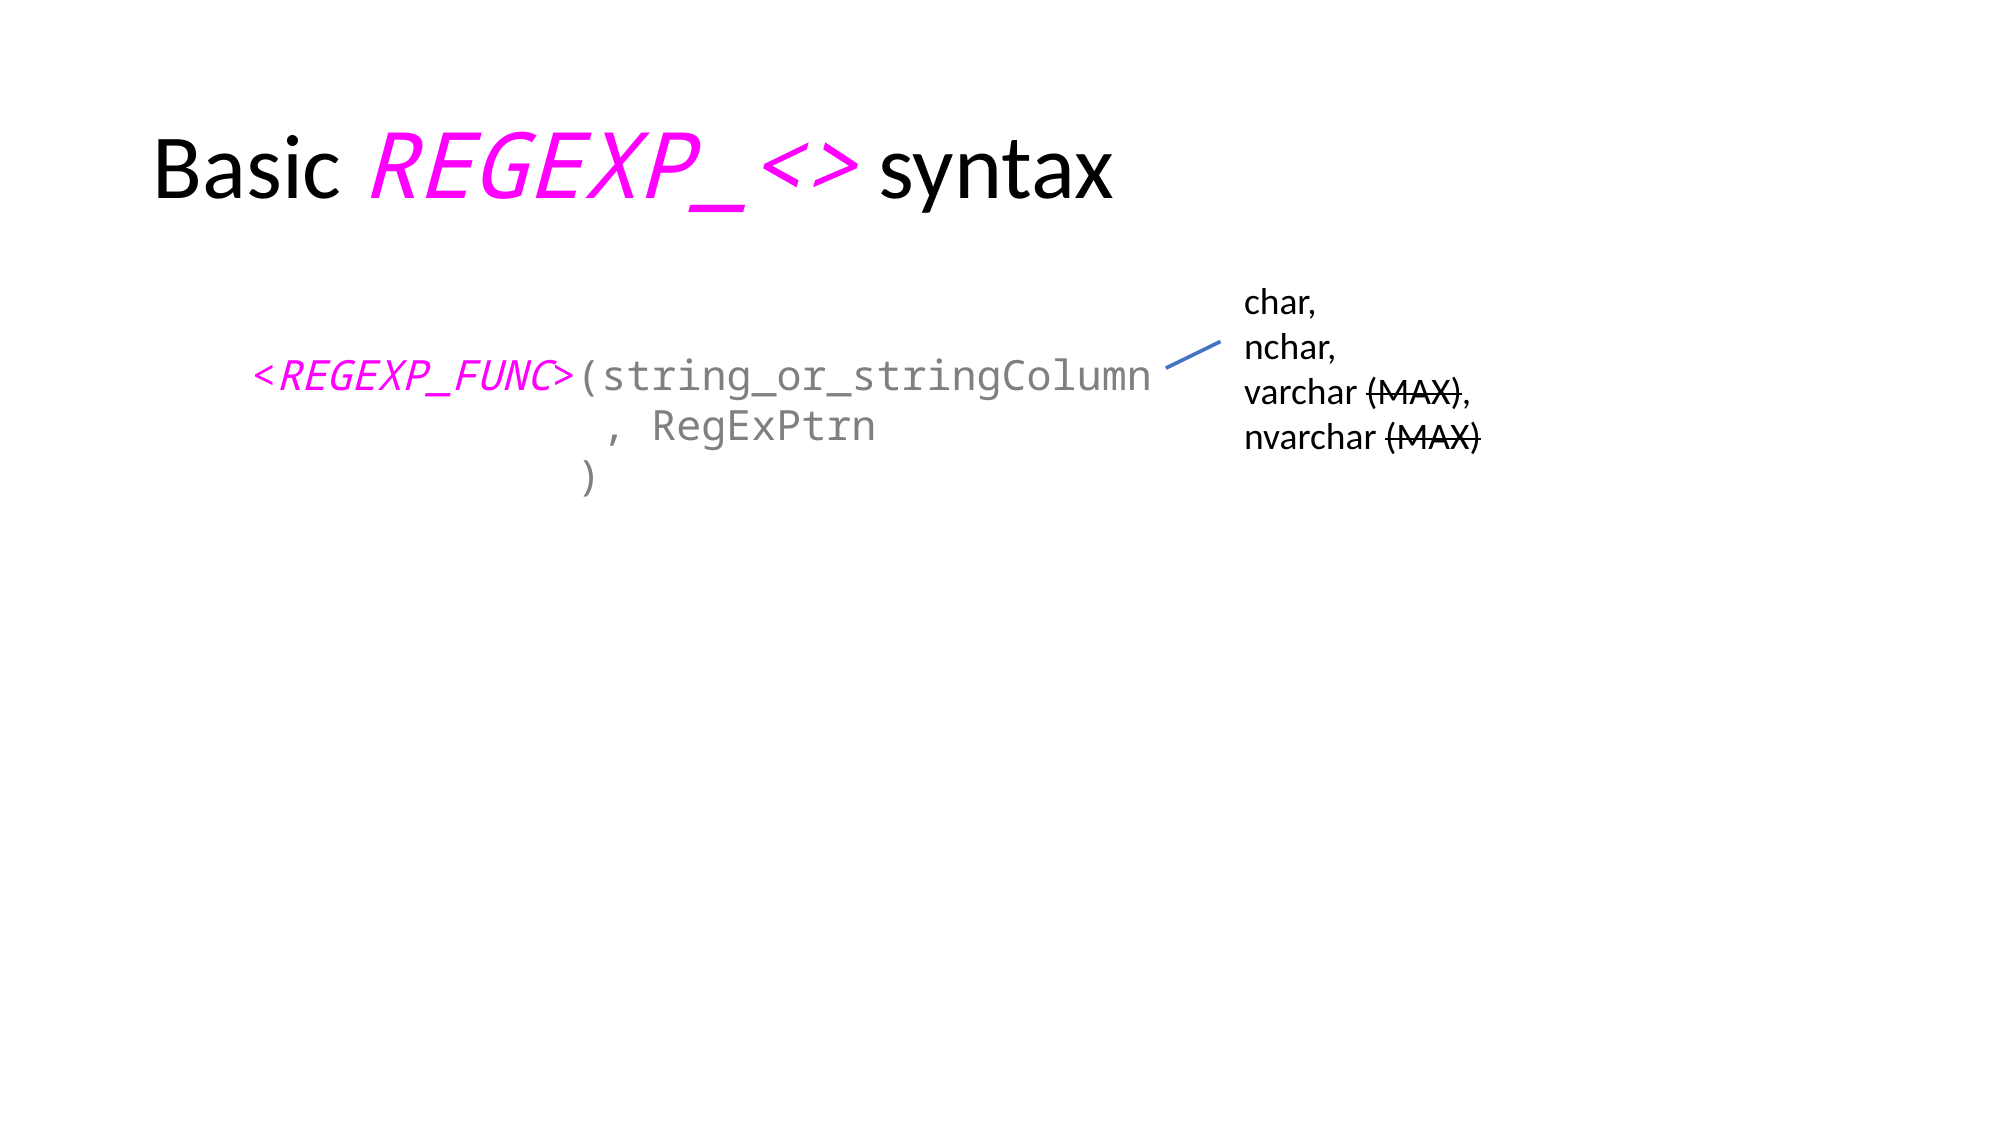

# Basic REGEXP_<> syntax
char,
nchar,
varchar (MAX),
nvarchar (MAX)
<REGEXP_FUNC>(string_or_stringColumn
              , RegExPtrn
             )